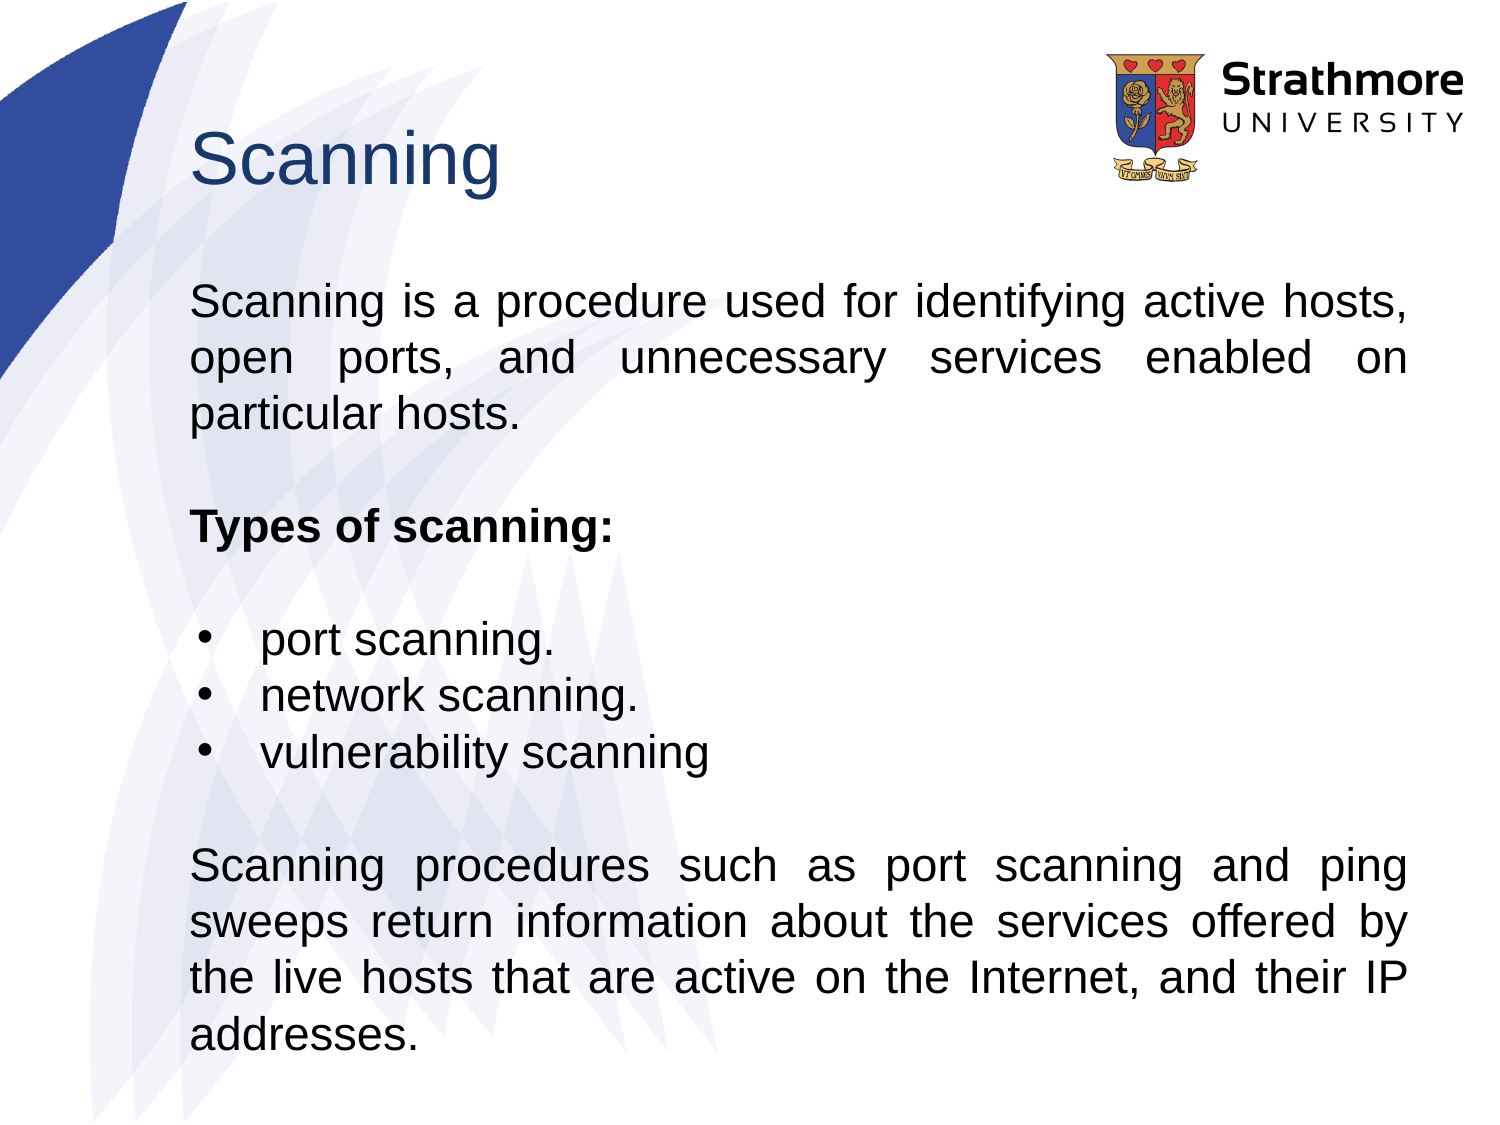

# Scanning
Scanning is a procedure used for identifying active hosts, open ports, and unnecessary services enabled on particular hosts.

Types of scanning:

port scanning.
network scanning.
vulnerability scanning

Scanning procedures such as port scanning and ping sweeps return information about the services offered by the live hosts that are active on the Internet, and their IP addresses.